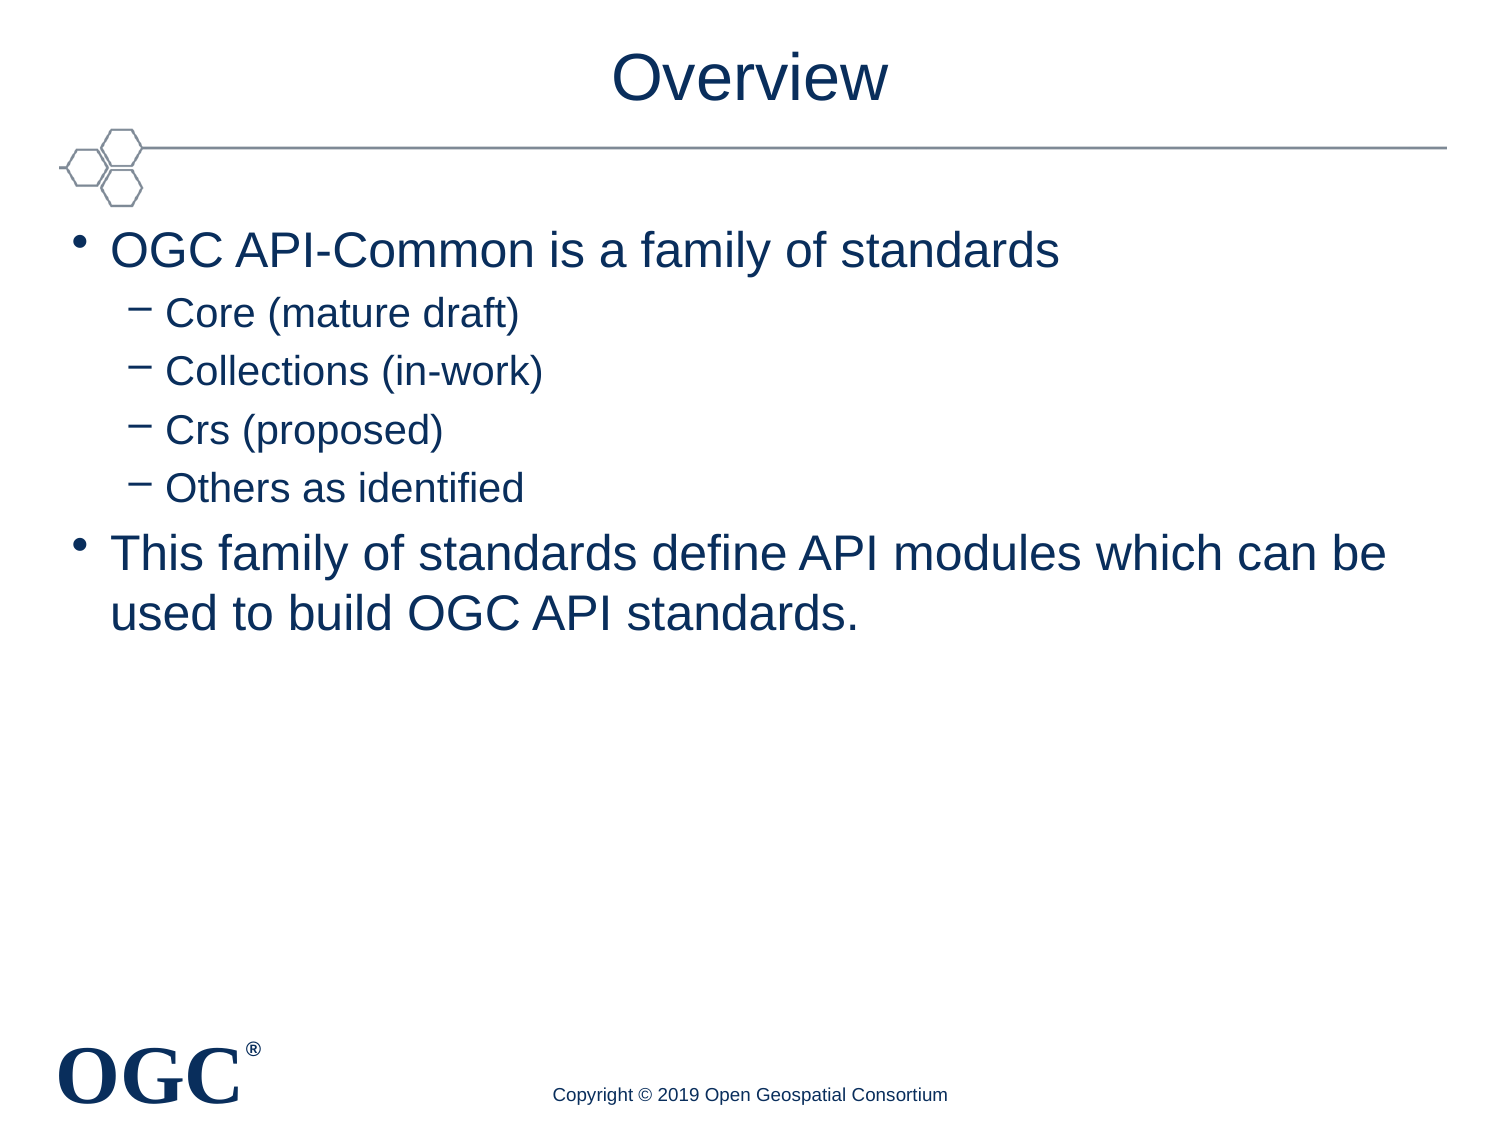

# Overview
OGC API-Common is a family of standards
Core (mature draft)
Collections (in-work)
Crs (proposed)
Others as identified
This family of standards define API modules which can be used to build OGC API standards.
Copyright © 2019 Open Geospatial Consortium